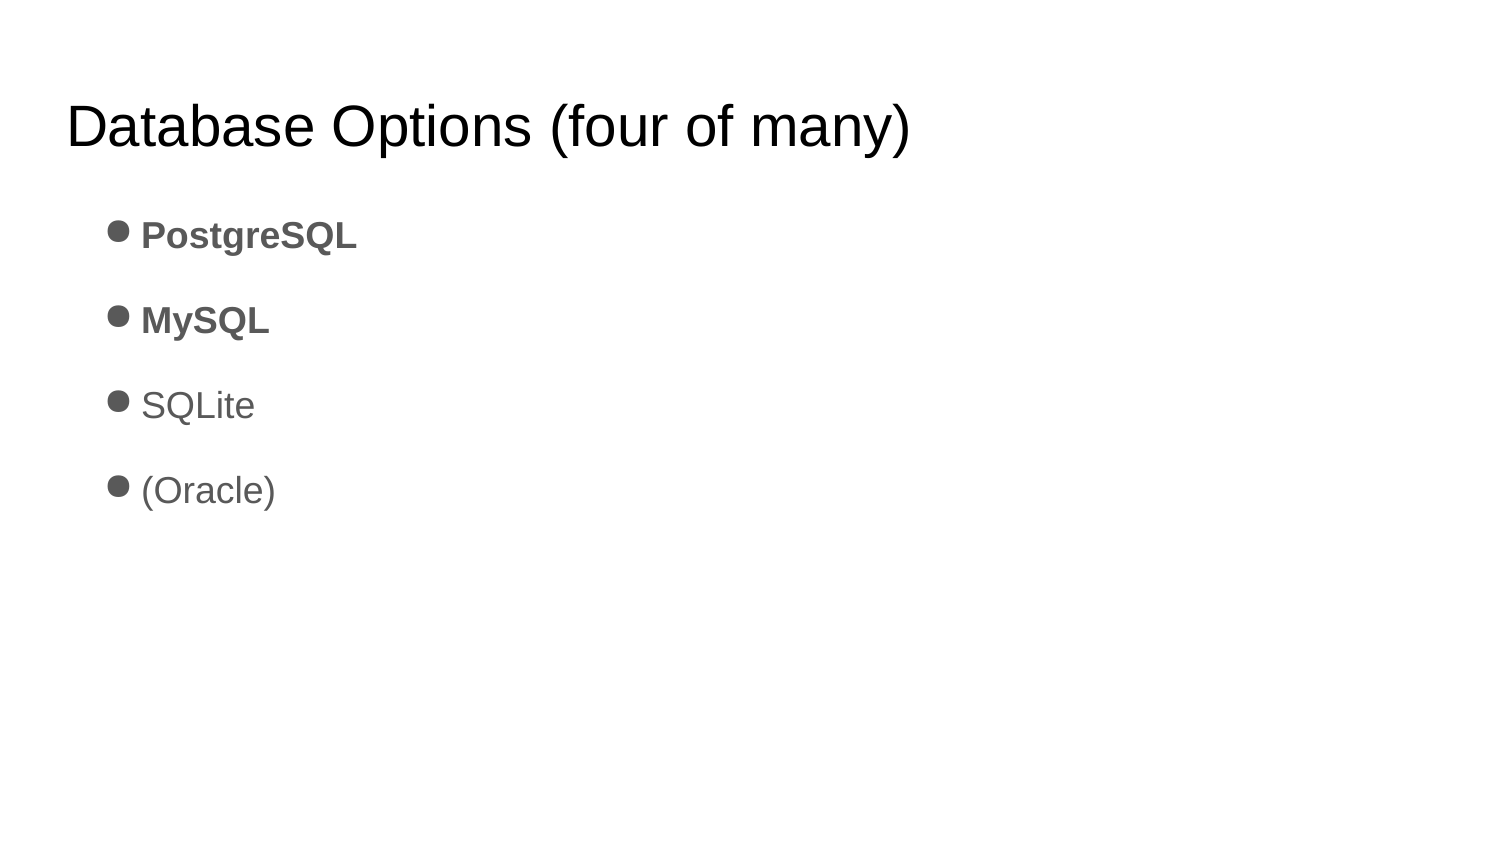

# Database Options (four of many)
PostgreSQL
MySQL
SQLite
(Oracle)